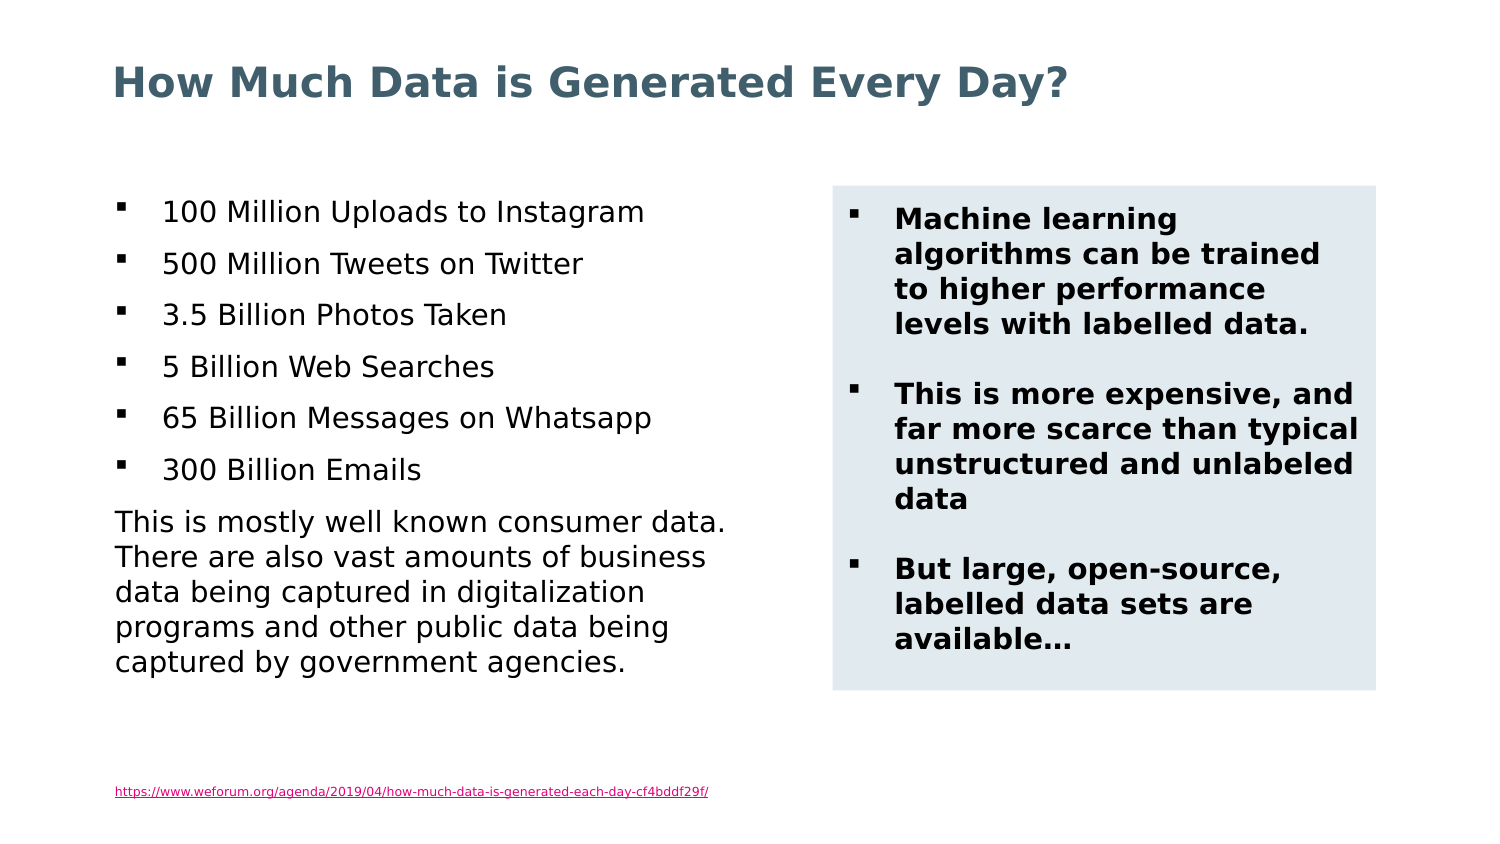

# How Much Data is Generated Every Day?
Machine learning algorithms can be trained to higher performance levels with labelled data.

This is more expensive, and far more scarce than typical unstructured and unlabeled data

But large, open-source, labelled data sets are available…
100 Million Uploads to Instagram
500 Million Tweets on Twitter
3.5 Billion Photos Taken
5 Billion Web Searches
65 Billion Messages on Whatsapp
300 Billion Emails
This is mostly well known consumer data. There are also vast amounts of business data being captured in digitalization programs and other public data being captured by government agencies.
https://www.weforum.org/agenda/2019/04/how-much-data-is-generated-each-day-cf4bddf29f/